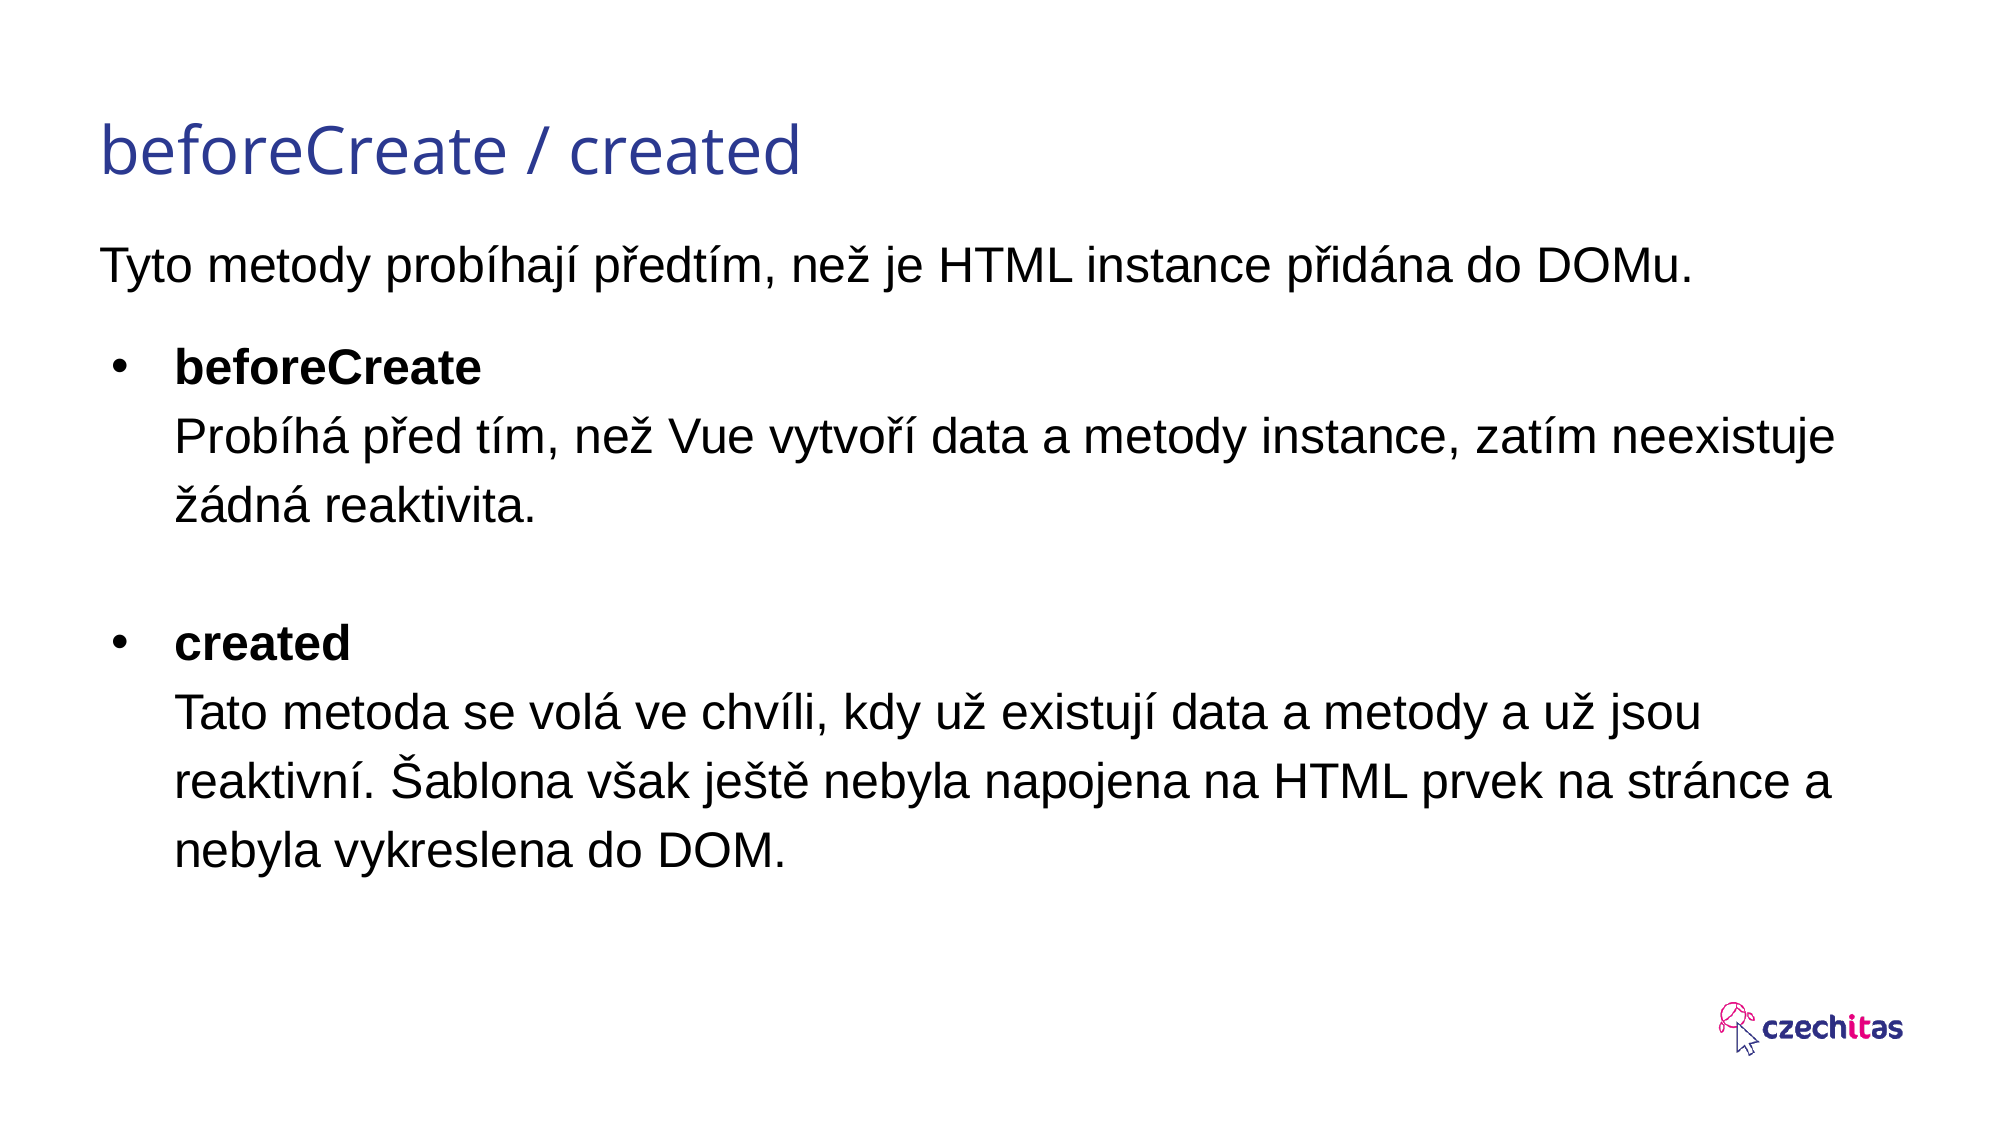

# beforeCreate / created
Tyto metody probíhají předtím, než je HTML instance přidána do DOMu.
beforeCreate
Probíhá před tím, než Vue vytvoří data a metody instance, zatím neexistuje žádná reaktivita.
created
Tato metoda se volá ve chvíli, kdy už existují data a metody a už jsou reaktivní. Šablona však ještě nebyla napojena na HTML prvek na stránce a nebyla vykreslena do DOM.